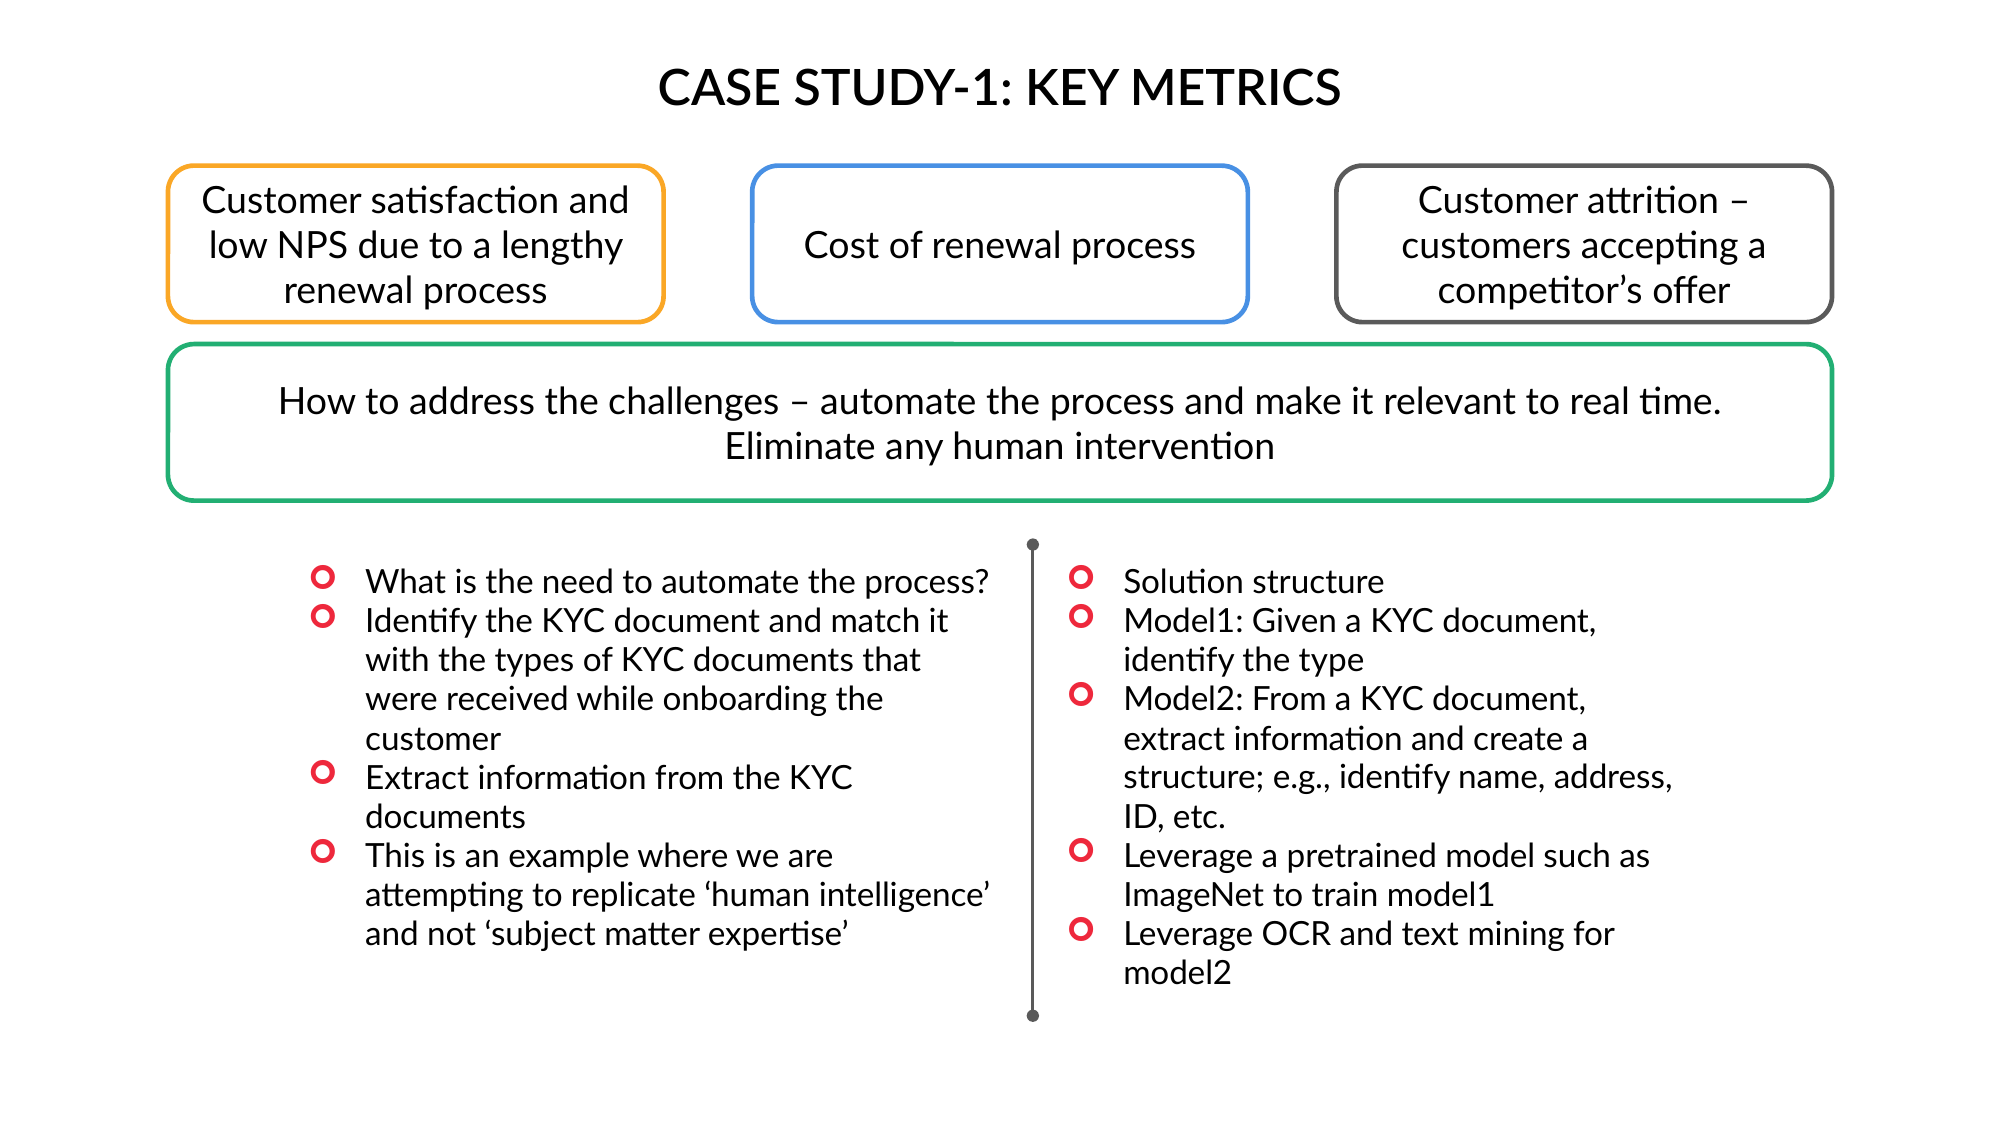

CASE STUDY-1: KEY METRICS
Cost of renewal process
Customer attrition – customers accepting a competitor’s offer
Customer satisfaction and low NPS due to a lengthy renewal process
How to address the challenges – automate the process and make it relevant to real time.
Eliminate any human intervention
What is the need to automate the process?
Identify the KYC document and match it with the types of KYC documents that were received while onboarding the customer
Extract information from the KYC documents
This is an example where we are attempting to replicate ‘human intelligence’ and not ‘subject matter expertise’
Solution structure
Model1: Given a KYC document, identify the type
Model2: From a KYC document, extract information and create a structure; e.g., identify name, address, ID, etc.
Leverage a pretrained model such as ImageNet to train model1
Leverage OCR and text mining for model2